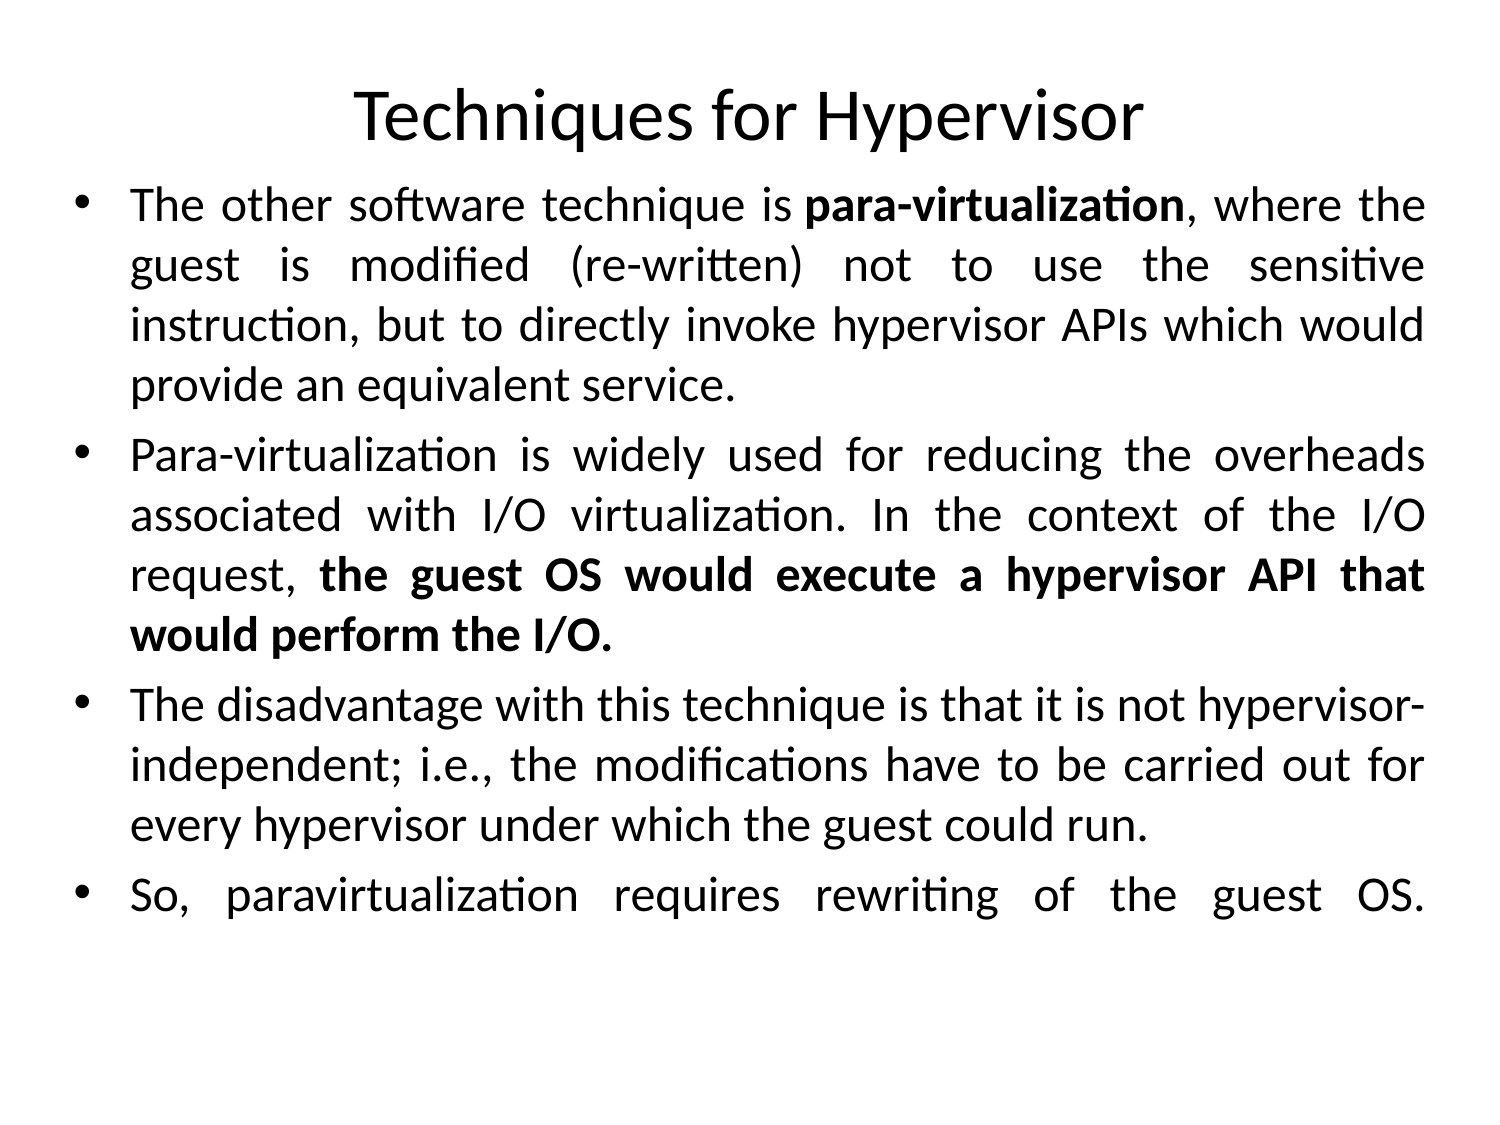

# Techniques for Hypervisor
The other software technique is para-virtualization, where the guest is modified (re-written) not to use the sensitive instruction, but to directly invoke hypervisor APIs which would provide an equivalent service.
Para-virtualization is widely used for reducing the overheads associated with I/O virtualization. In the context of the I/O request, the guest OS would execute a hypervisor API that would perform the I/O.
The disadvantage with this technique is that it is not hypervisor-independent; i.e., the modifications have to be carried out for every hypervisor under which the guest could run.
So, paravirtualization requires rewriting of the guest OS.